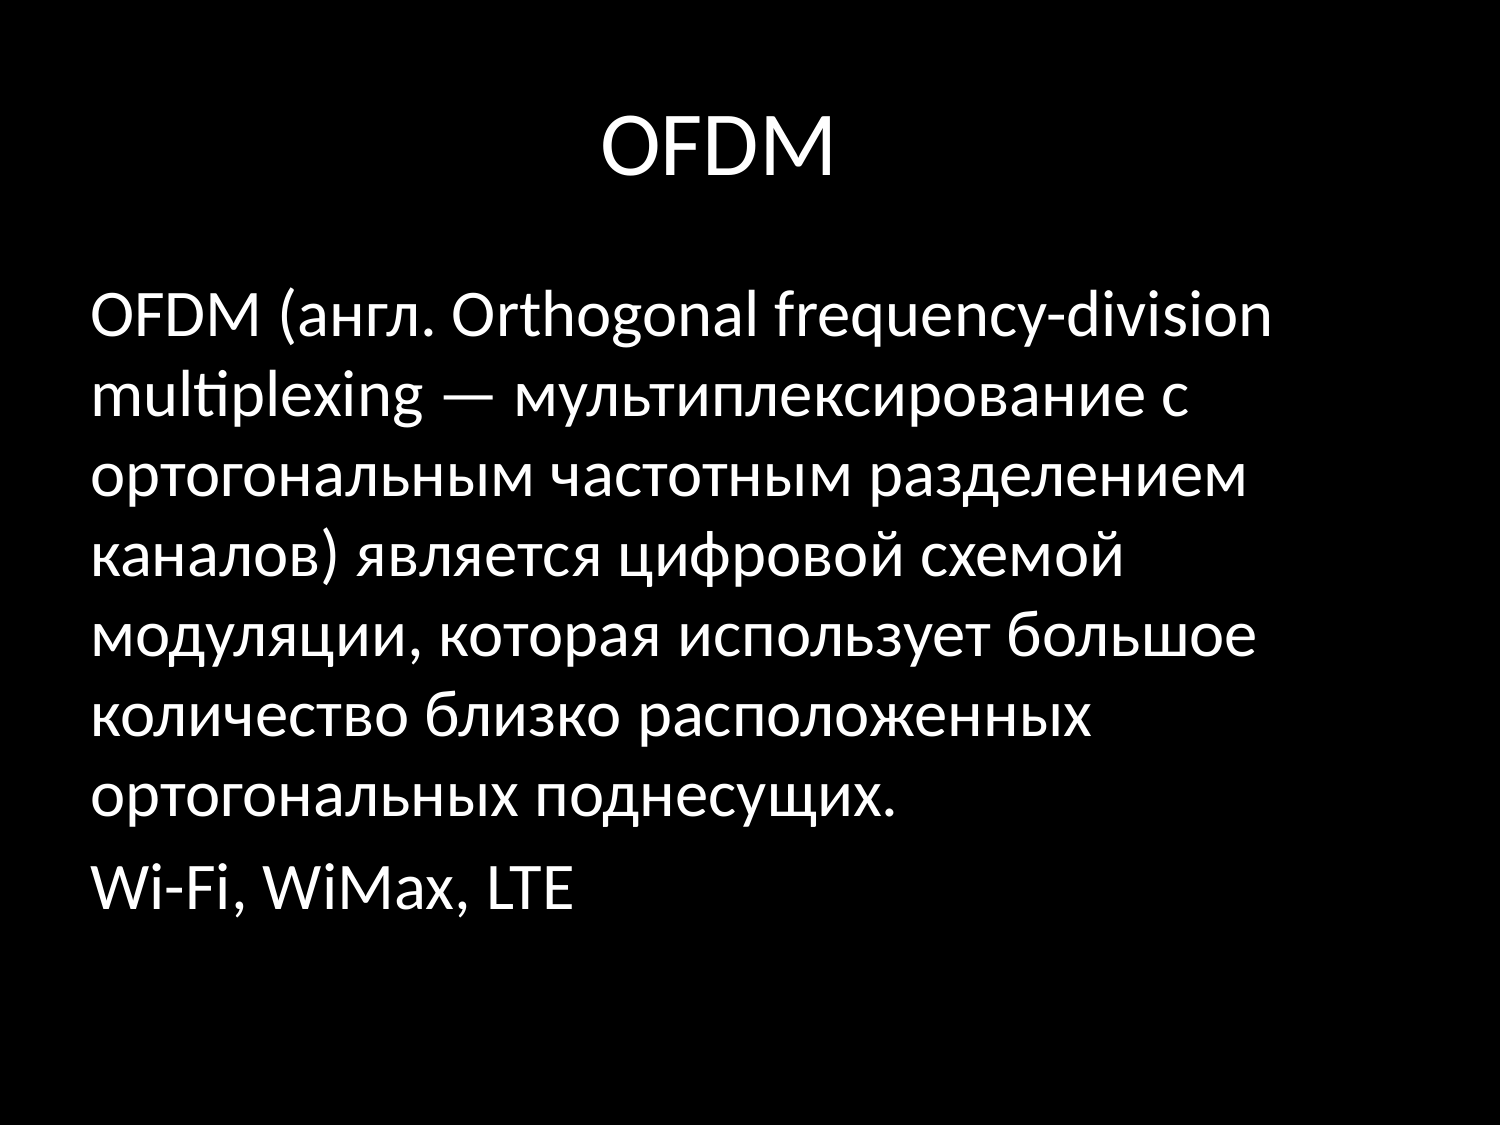

# OFDM
OFDM (англ. Orthogonal frequency-division multiplexing — мультиплексирование с ортогональным частотным разделением каналов) является цифровой схемой модуляции, которая использует большое количество близко расположенных ортогональных поднесущих.
Wi-Fi, WiMax, LTE